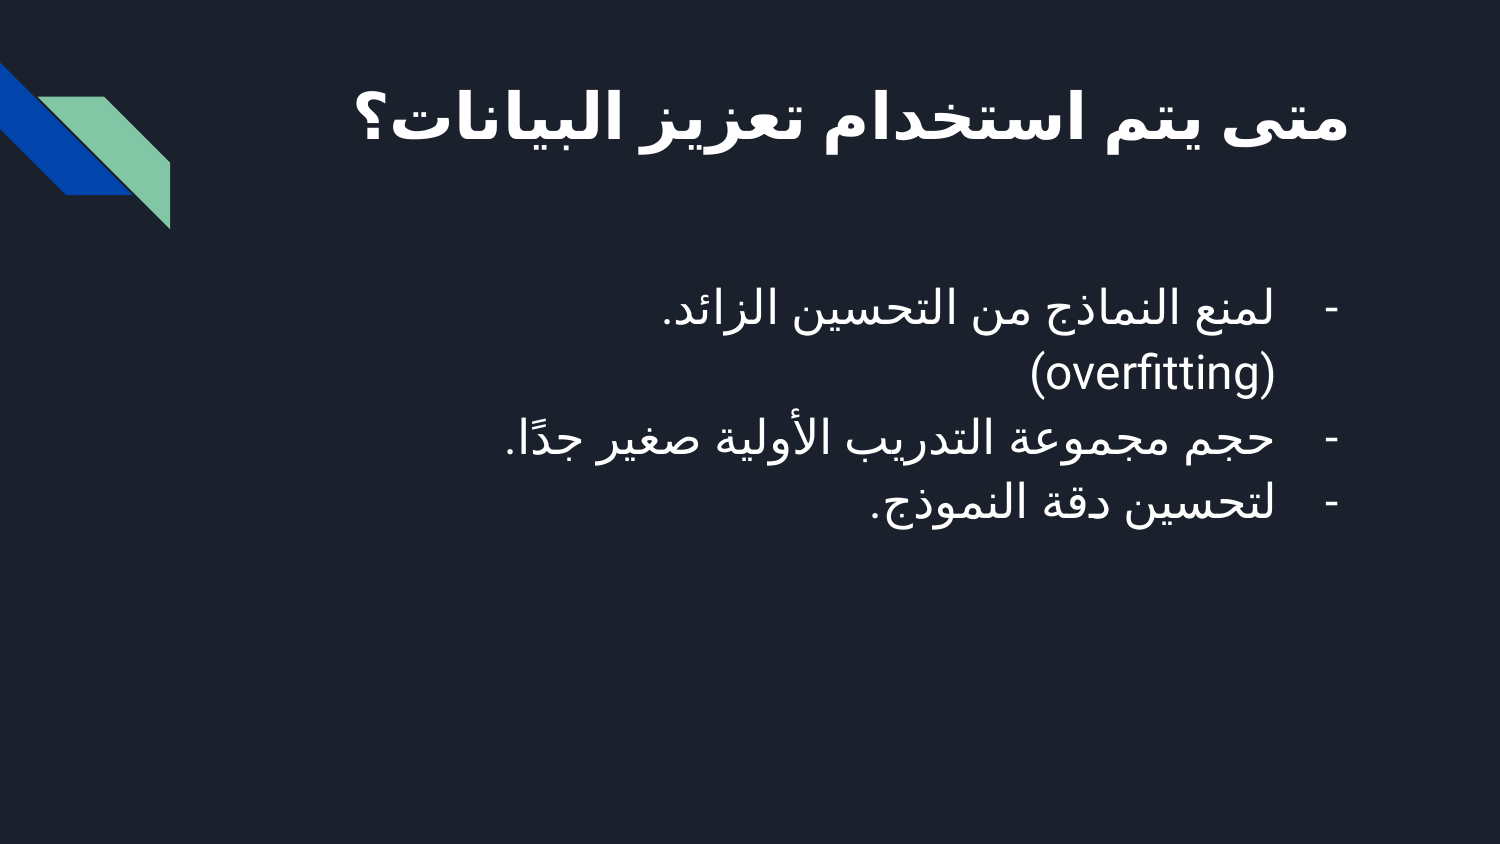

# متى يتم استخدام تعزيز البيانات؟
لمنع النماذج من التحسين الزائد. (overfitting)
حجم مجموعة التدريب الأولية صغير جدًا.
لتحسين دقة النموذج.